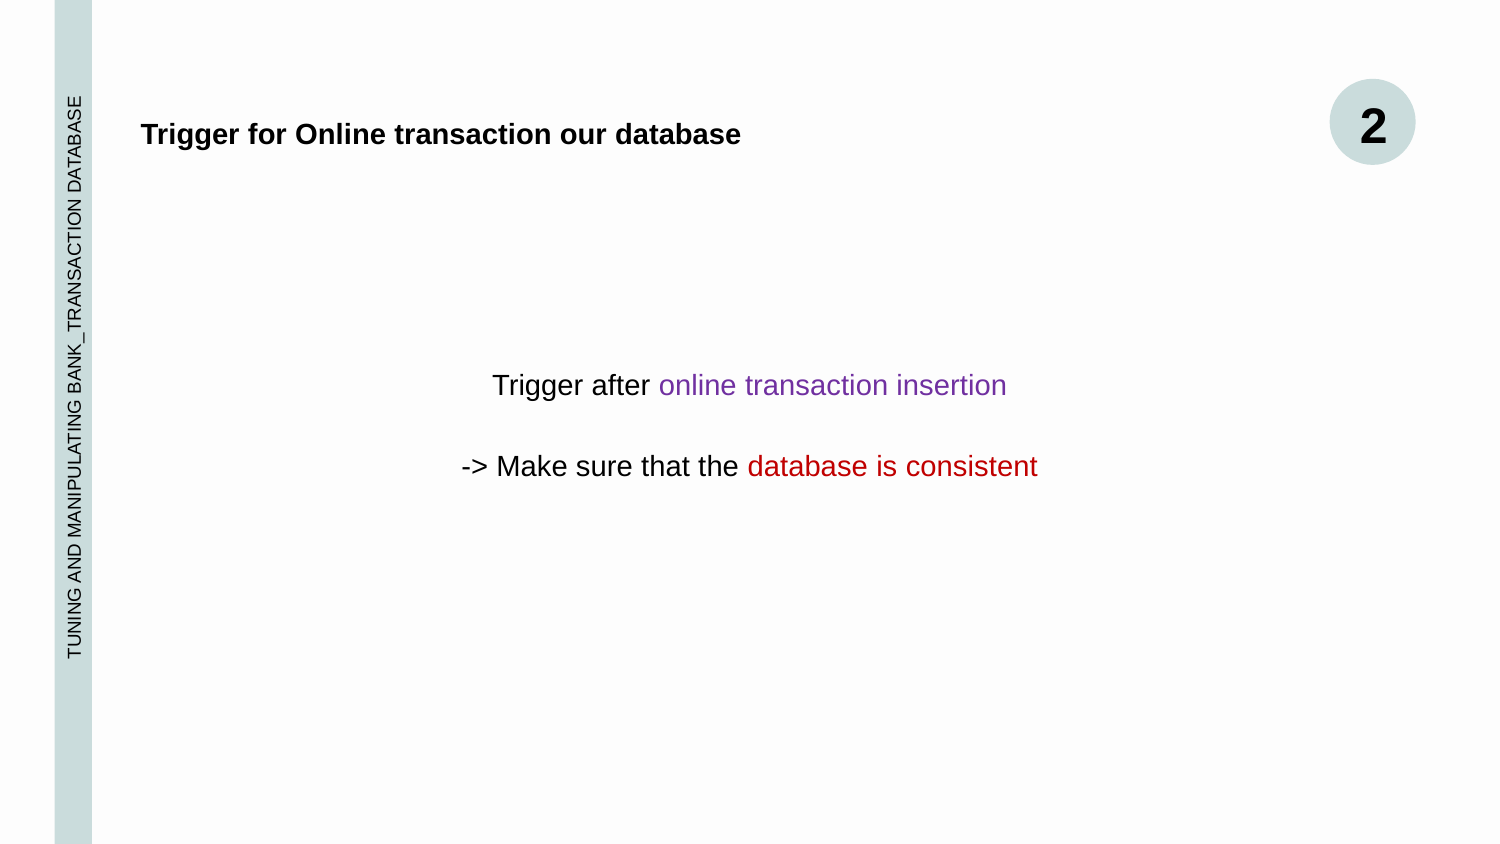

2
Trigger for Online transaction our database
Trigger after online transaction insertion

-> Make sure that the database is consistent
TUNING AND MANIPULATING BANK_TRANSACTION DATABASE